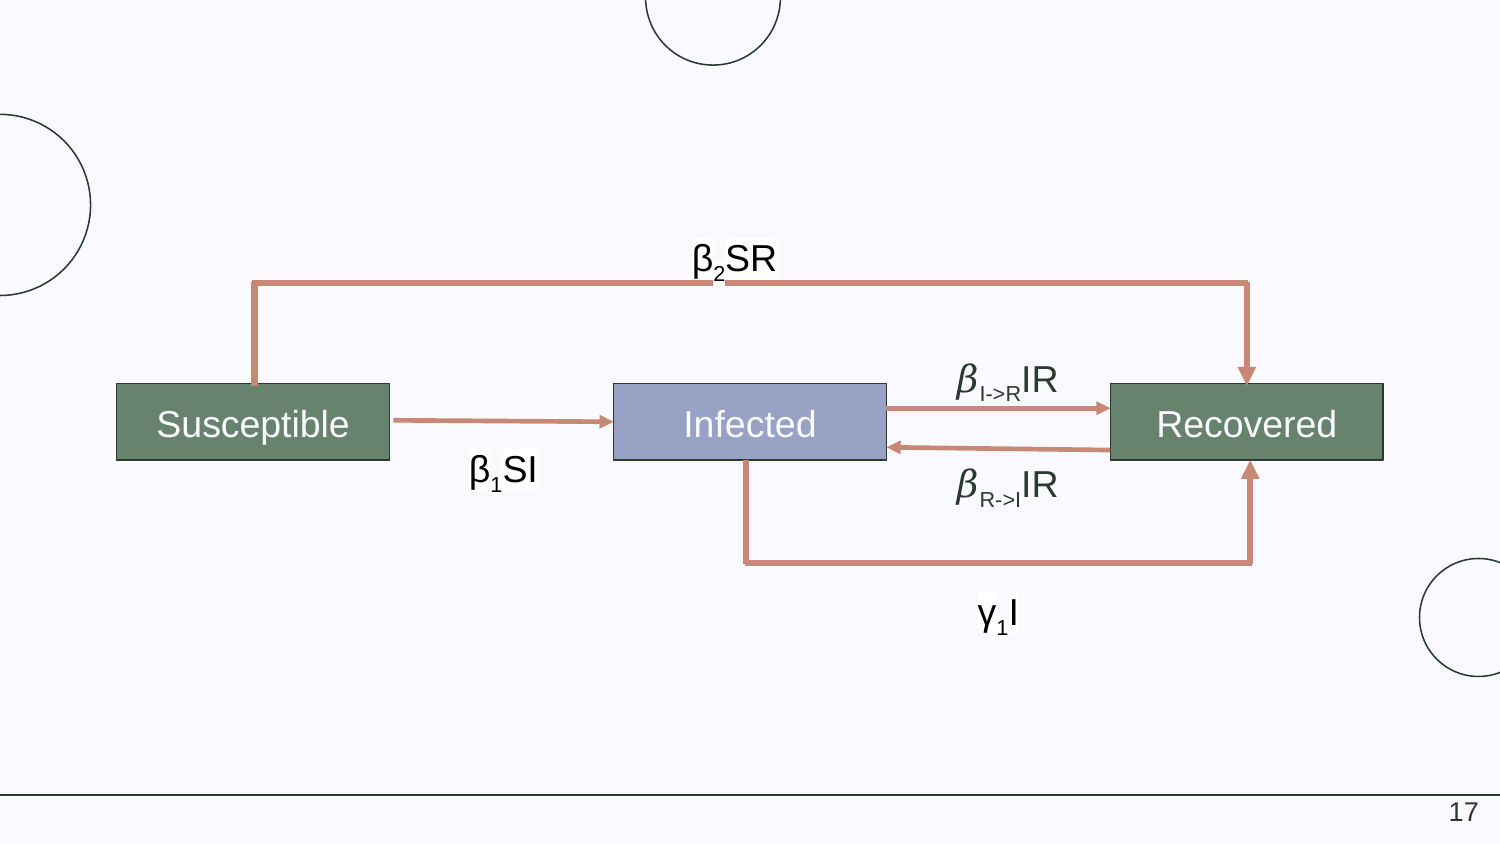

β2SR
𝛽I->RIR
Susceptible
Infected
Recovered
β1SI
𝛽R->IIR
γ1I
17